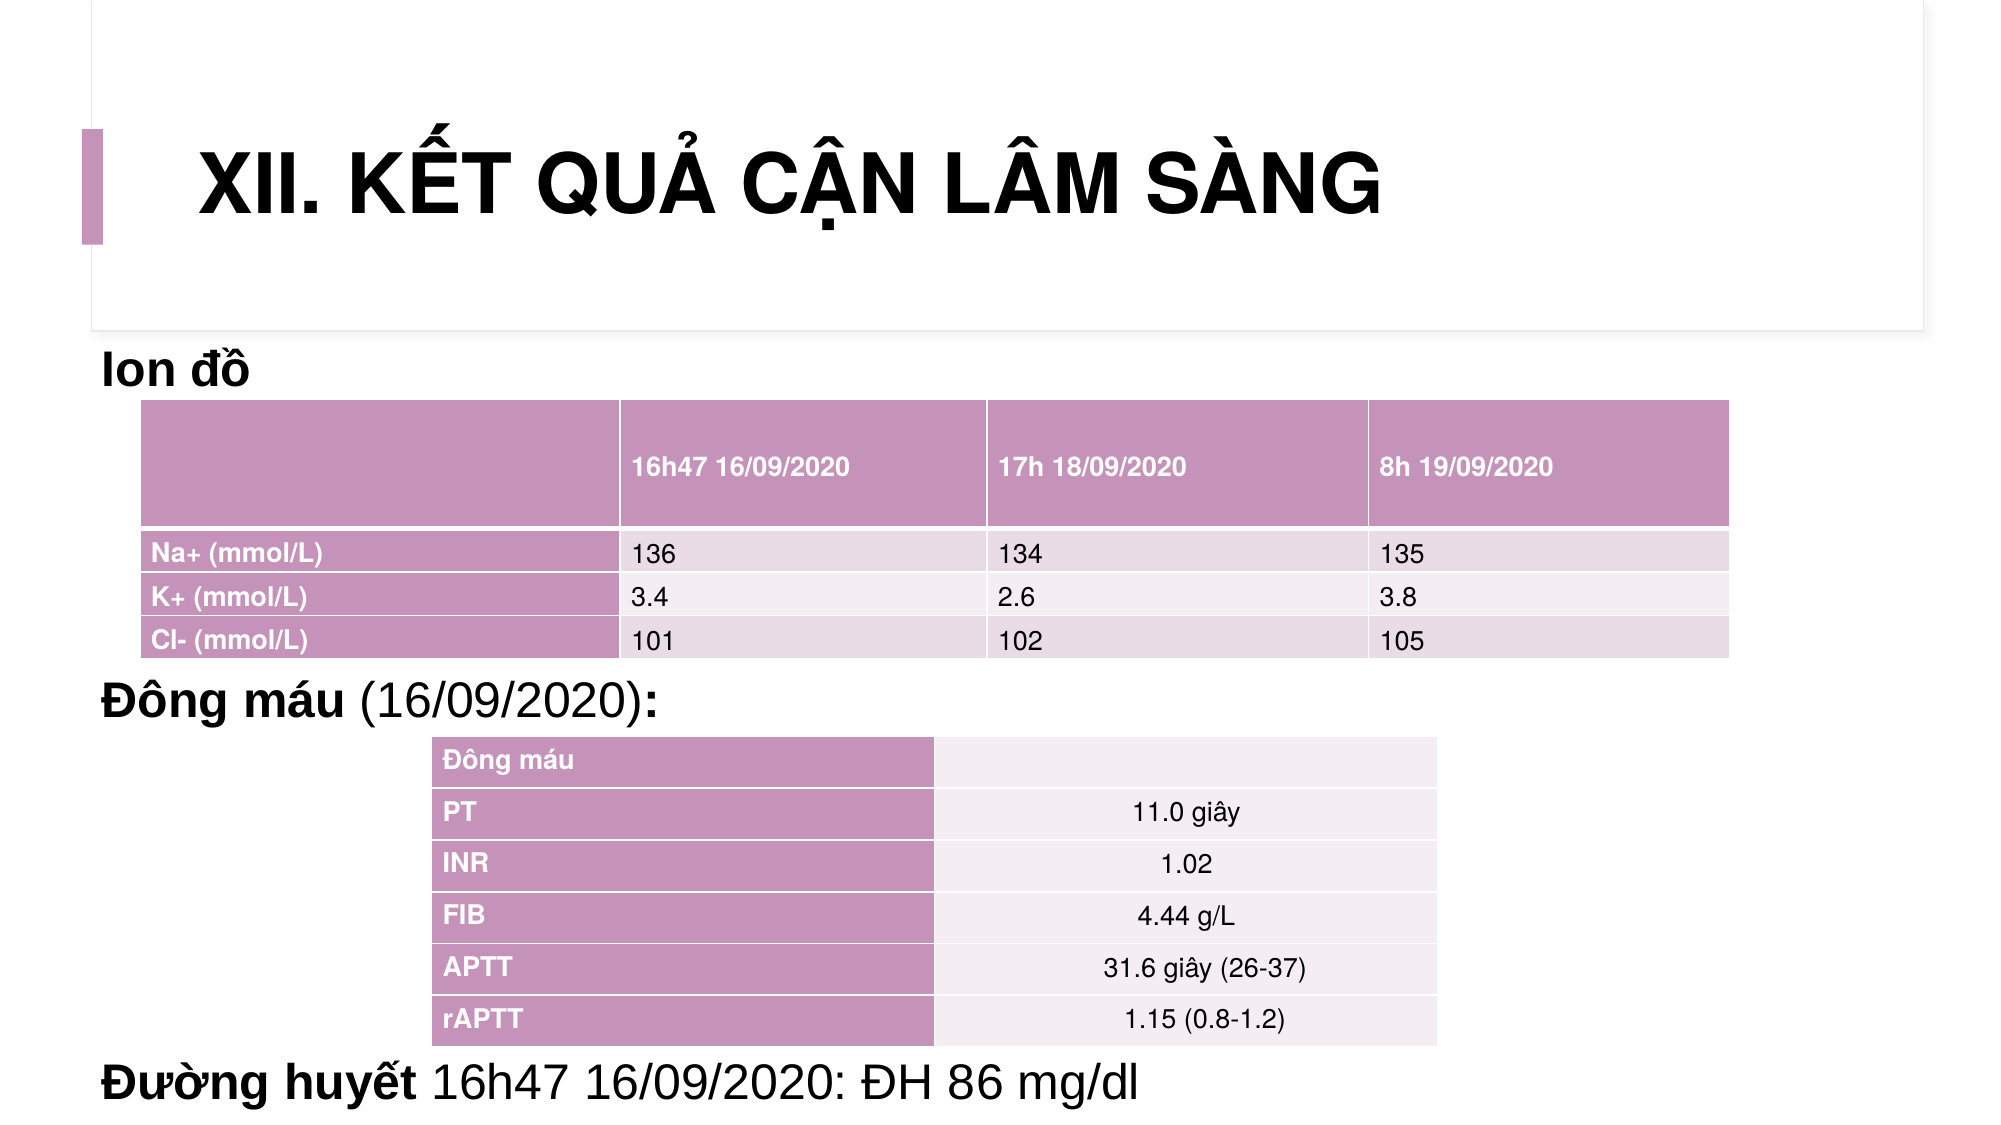

# XII. KẾT QUẢ CẬN LÂM SÀNG
Ion đồ

|  | 16h47 16/09/2020 | 17h 18/09/2020 | 8h 19/09/2020 |
| --- | --- | --- | --- |
| Na+ (mmol/L) | 136 | 134 | 135 |
| K+ (mmol/L) | 3.4 | 2.6 | 3.8 |
| Cl- (mmol/L) | 101 | 102 | 105 |
Đông máu (16/09/2020):

| Đông máu |  |
| --- | --- |
| PT | 11.0 giây |
| INR | 1.02 |
| FIB | 4.44 g/L |
| APTT | 31.6 giây (26-37) |
| rAPTT | 1.15 (0.8-1.2) |
Đường huyết 16h47 16/09/2020: ĐH 86 mg/dl